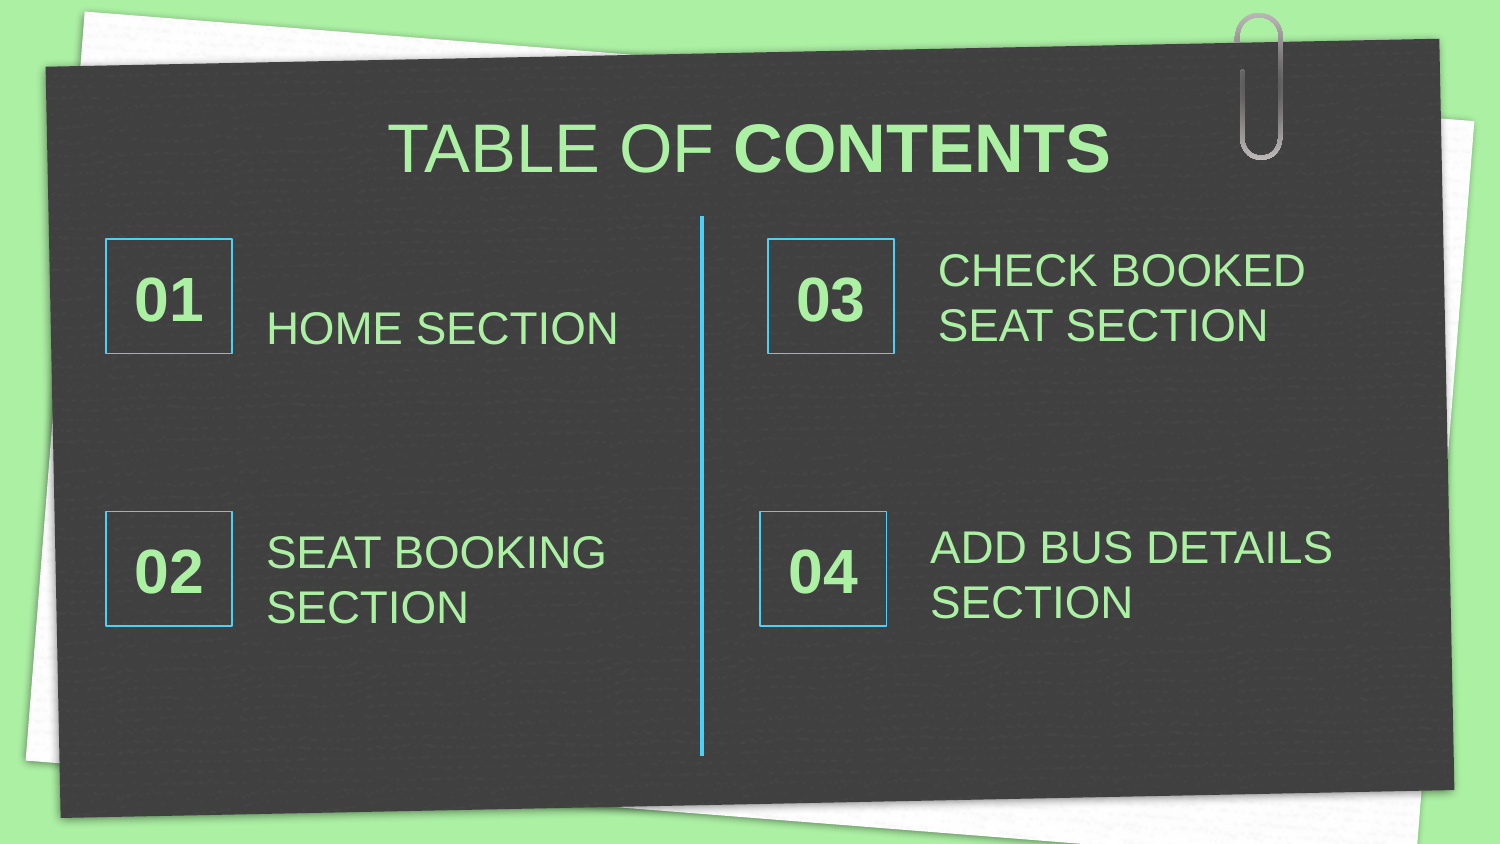

TABLE OF CONTENTS
CHECK BOOKED SEAT SECTION
HOME SECTION
# 01
03
SEAT BOOKING SECTION
04
02
ADD BUS DETAILS SECTION